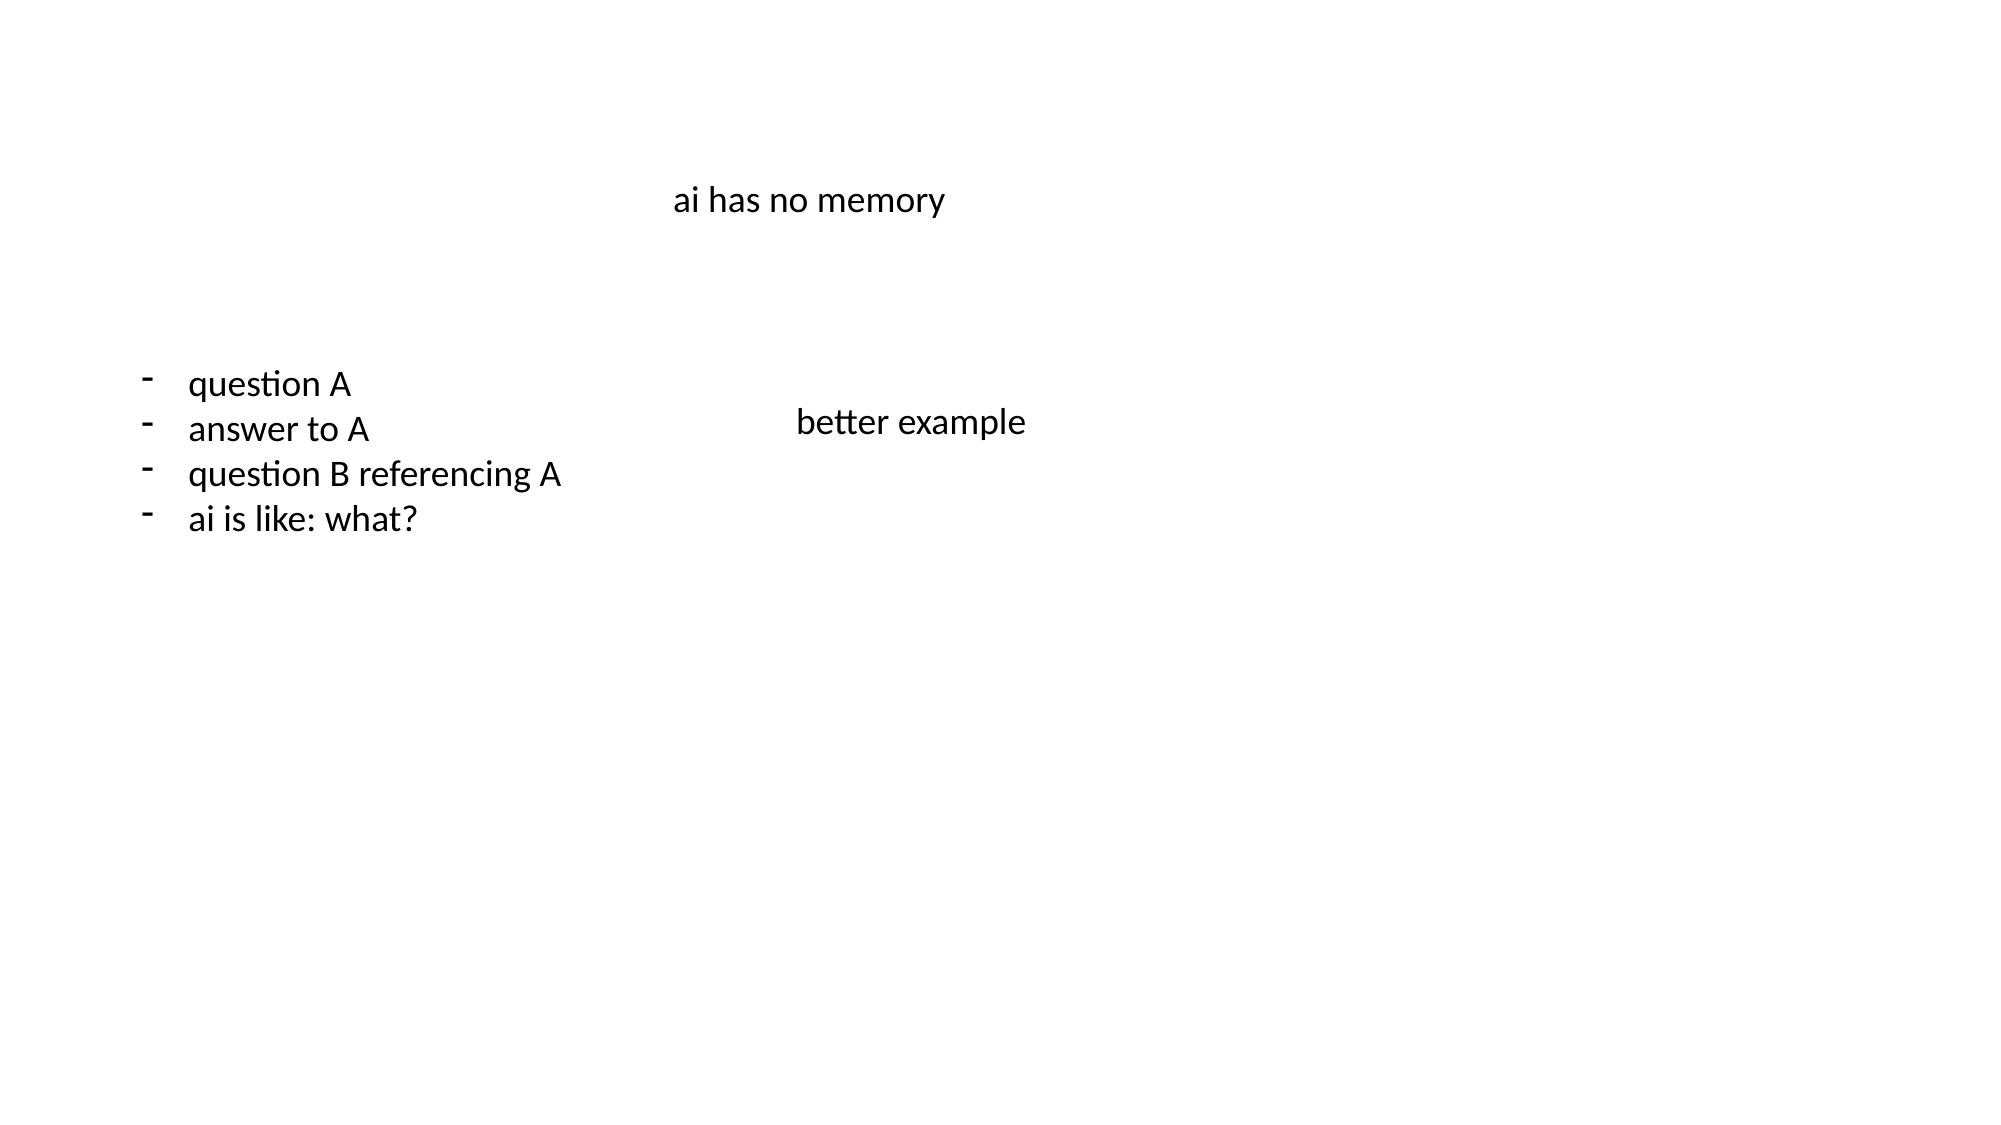

ai has no memory
question A
answer to A
question B referencing A
ai is like: what?
better example